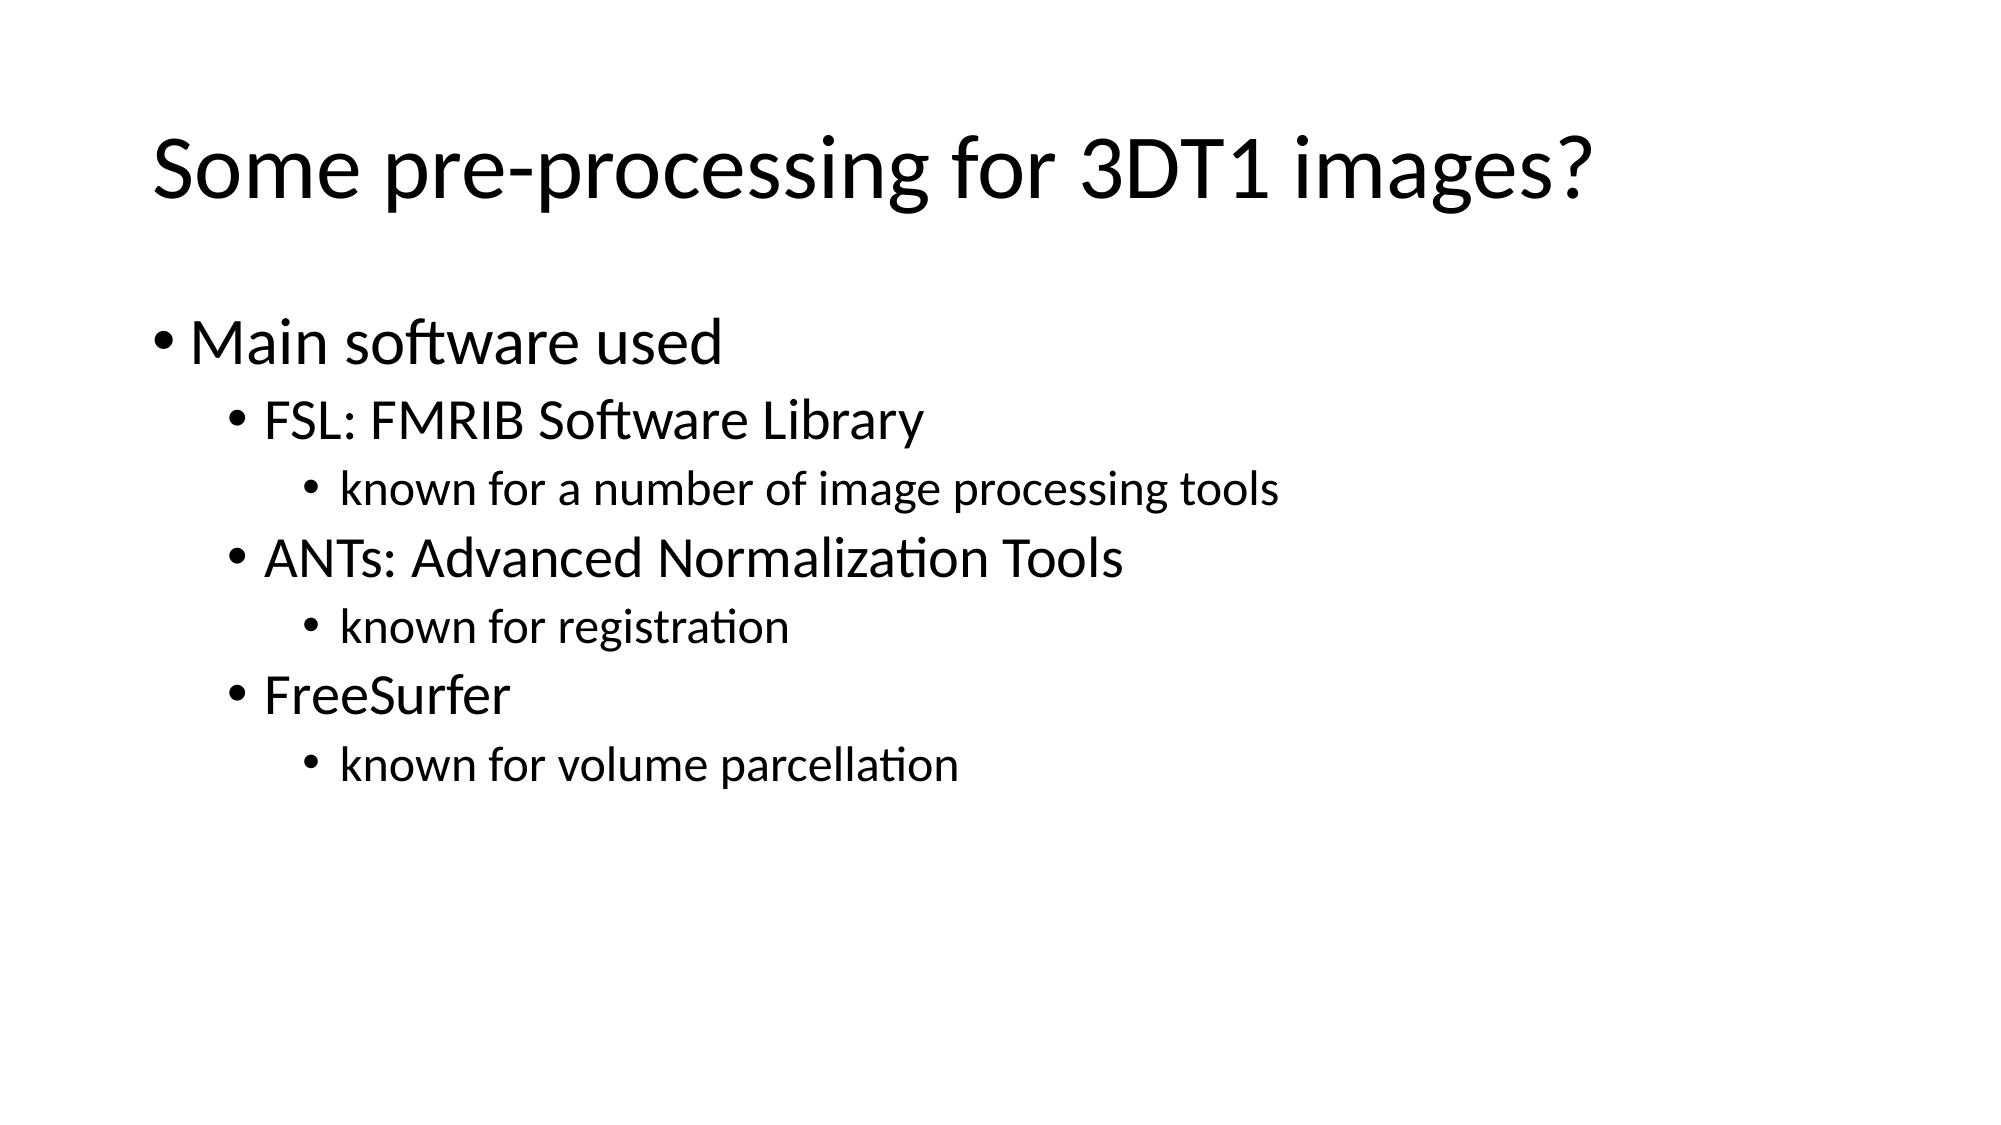

# Some pre-processing for 3DT1 images?
Main software used
FSL: FMRIB Software Library
known for a number of image processing tools
ANTs: Advanced Normalization Tools
known for registration
FreeSurfer
known for volume parcellation